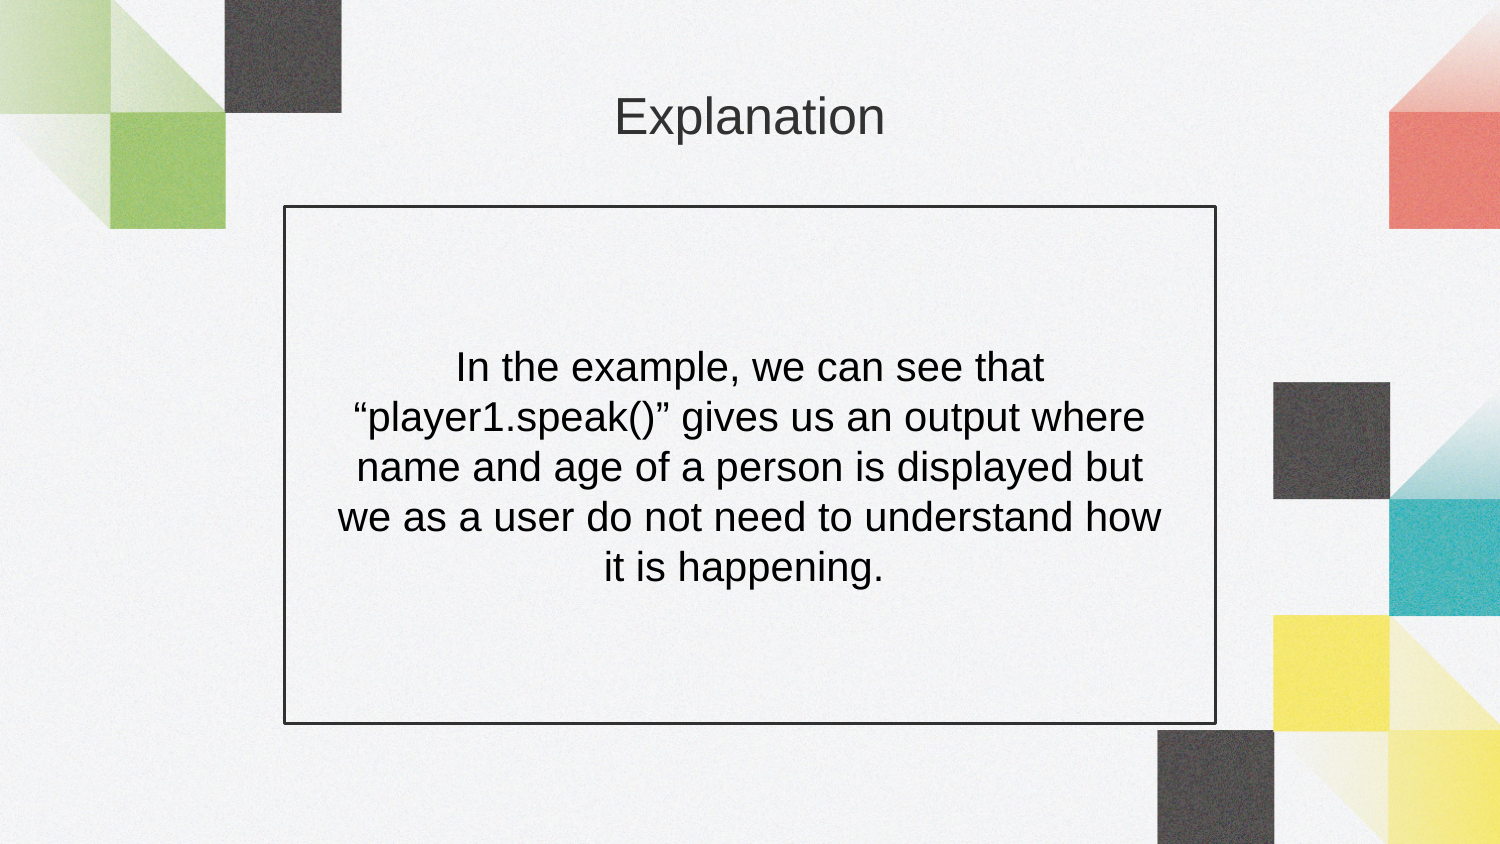

# Explanation
In the example, we can see that “player1.speak()” gives us an output where name and age of a person is displayed but we as a user do not need to understand how it is happening.